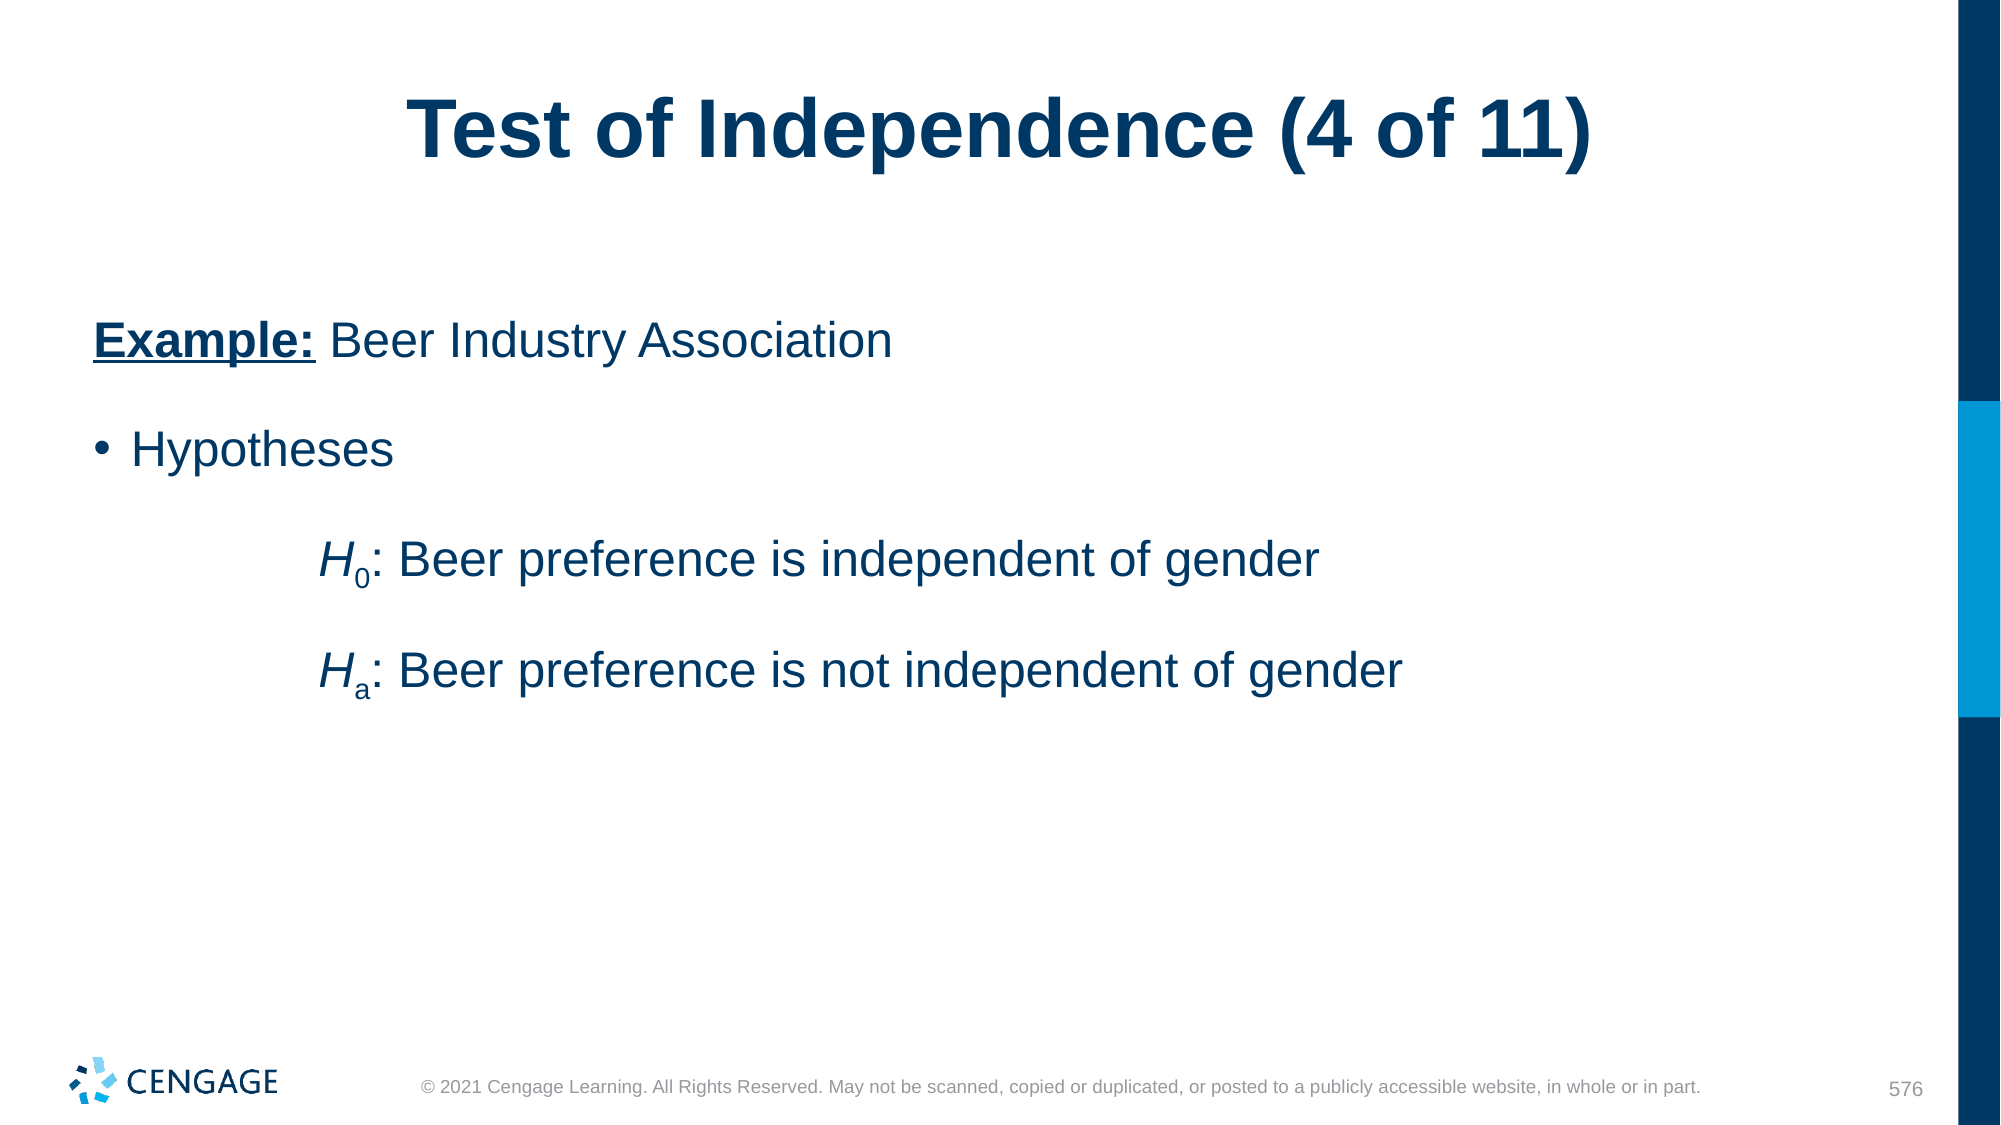

# Test of Independence (4 of 11)
Example: Beer Industry Association
Hypotheses
H0: Beer preference is independent of gender
Ha: Beer preference is not independent of gender